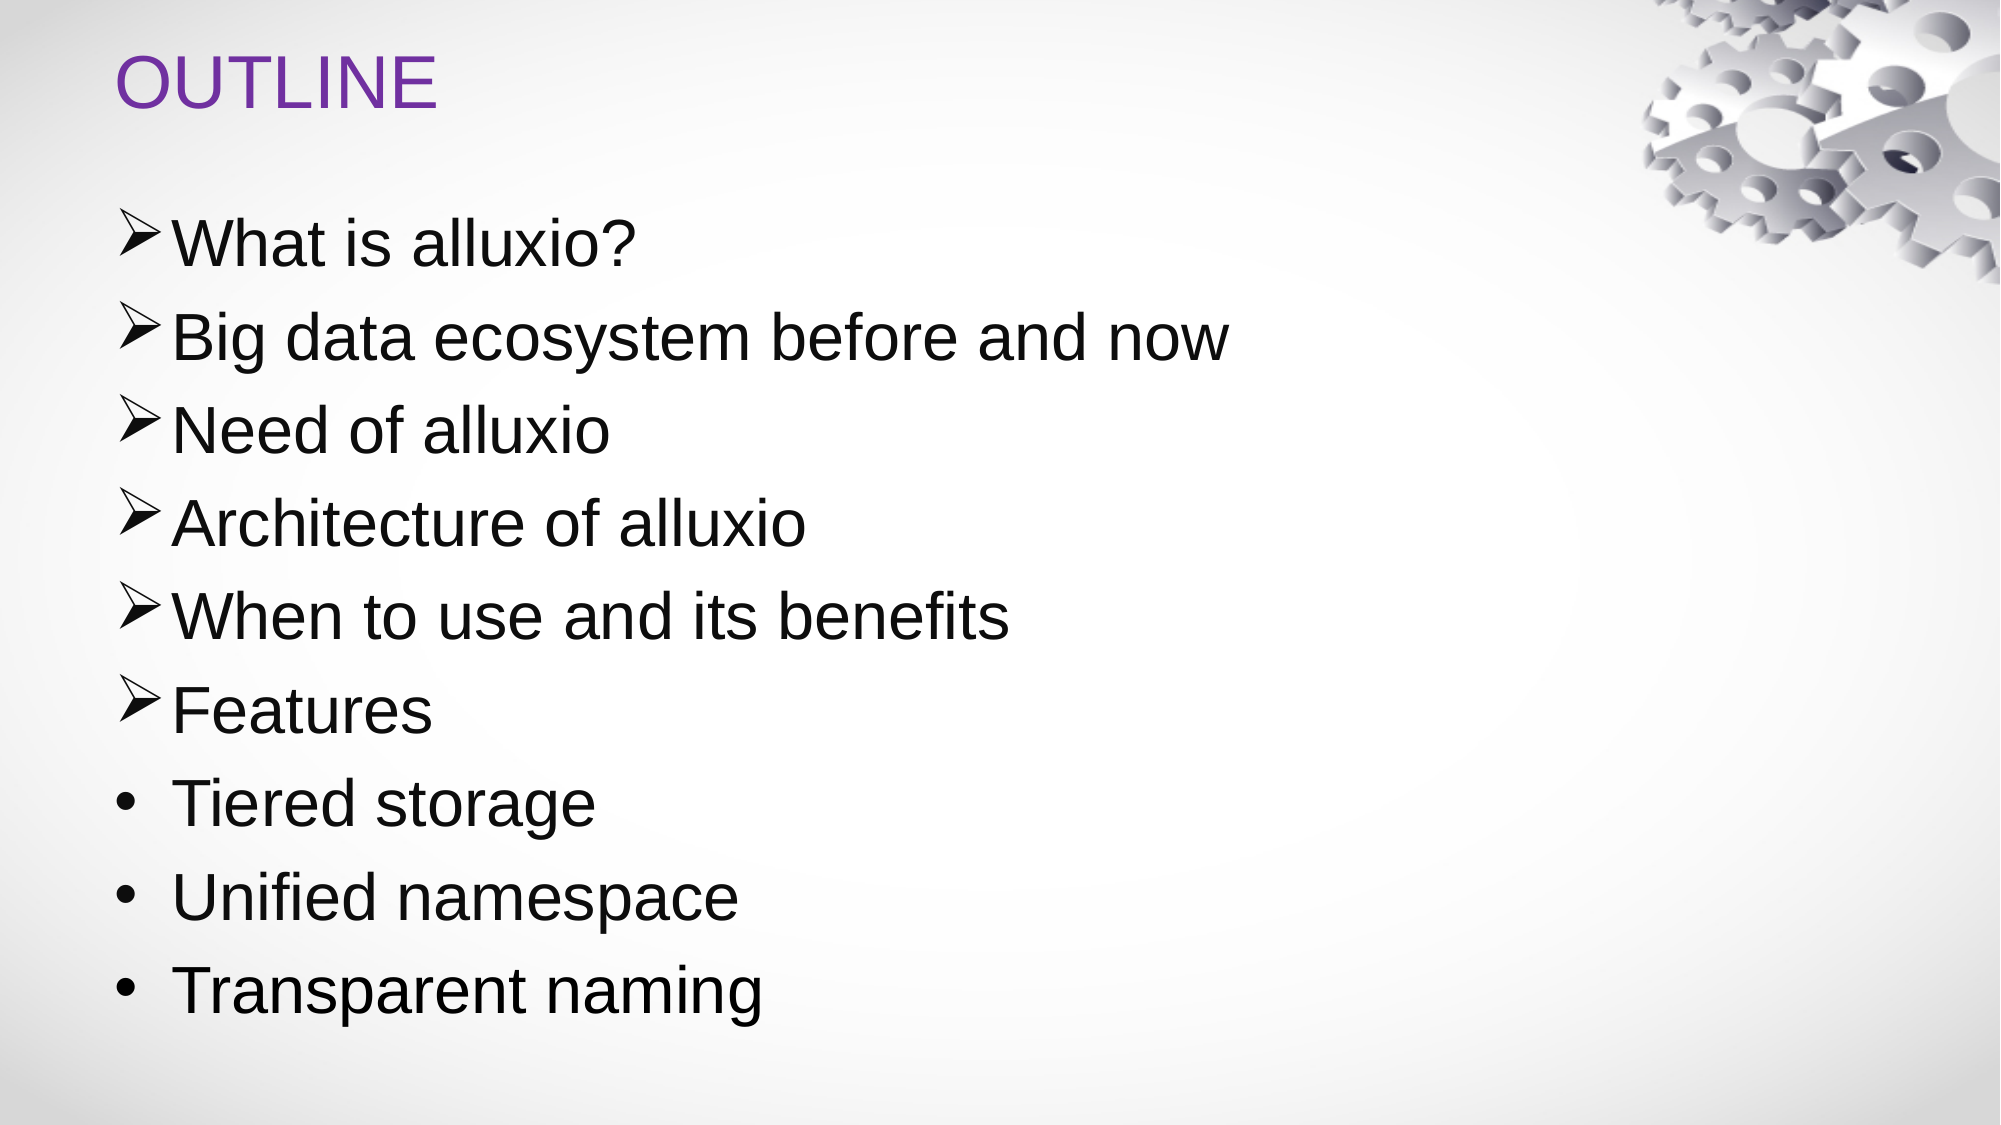

OUTLINE
What is alluxio?
Big data ecosystem before and now
Need of alluxio
Architecture of alluxio
When to use and its benefits
Features
Tiered storage
Unified namespace
Transparent naming